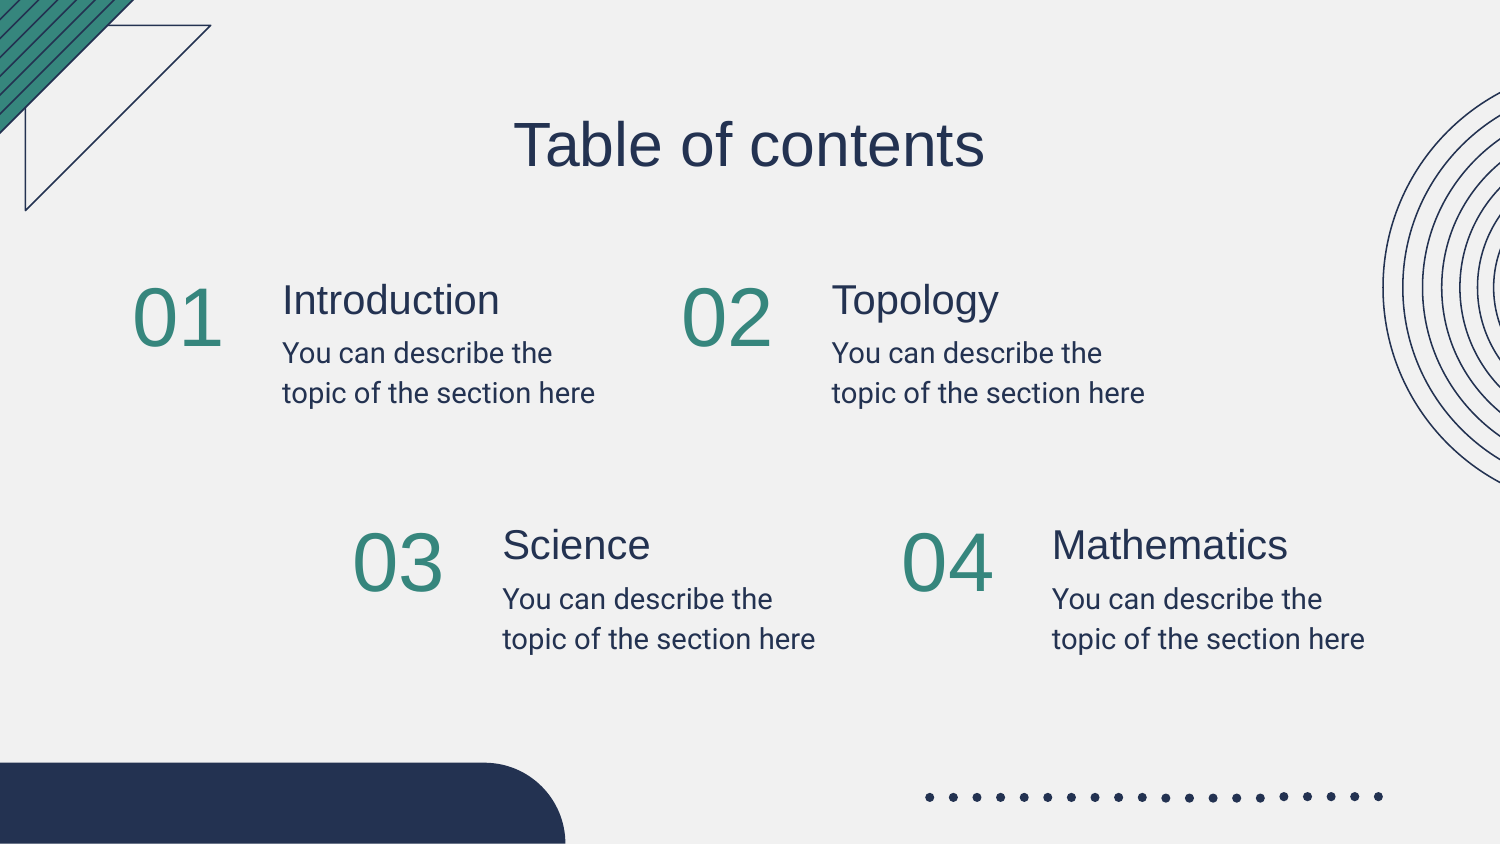

Table of contents
Introduction
Topology
# 01
02
You can describe the topic of the section here
You can describe the topic of the section here
Science
Mathematics
03
04
You can describe the topic of the section here
You can describe the topic of the section here